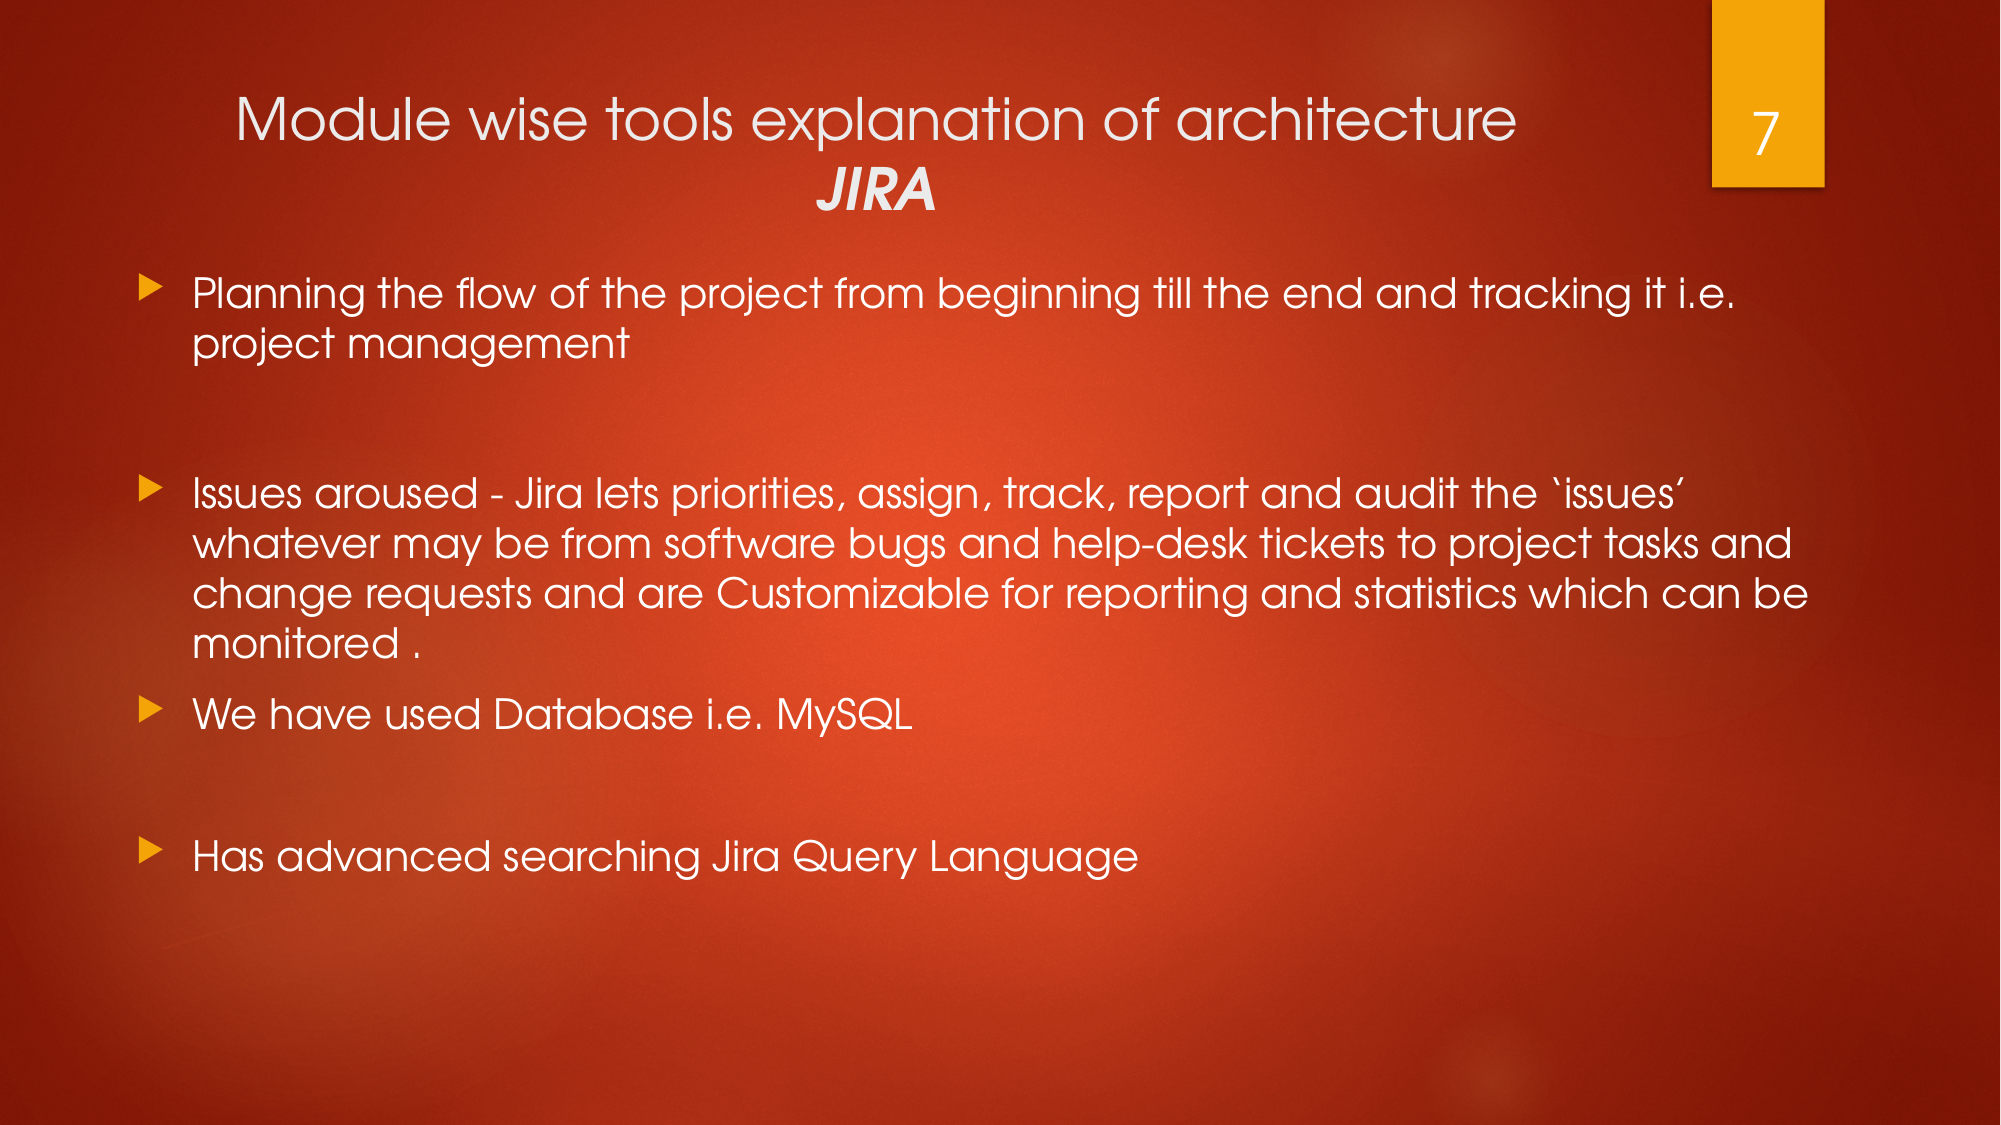

7
# Module wise tools explanation of architecture JIRA
Planning the flow of the project from beginning till the end and tracking it i.e. project management

Issues aroused - Jira lets priorities, assign, track, report and audit the ‘issues’ whatever may be from software bugs and help-desk tickets to project tasks and change requests and are Customizable for reporting and statistics which can be monitored .
We have used Database i.e. MySQL

Has advanced searching Jira Query Language